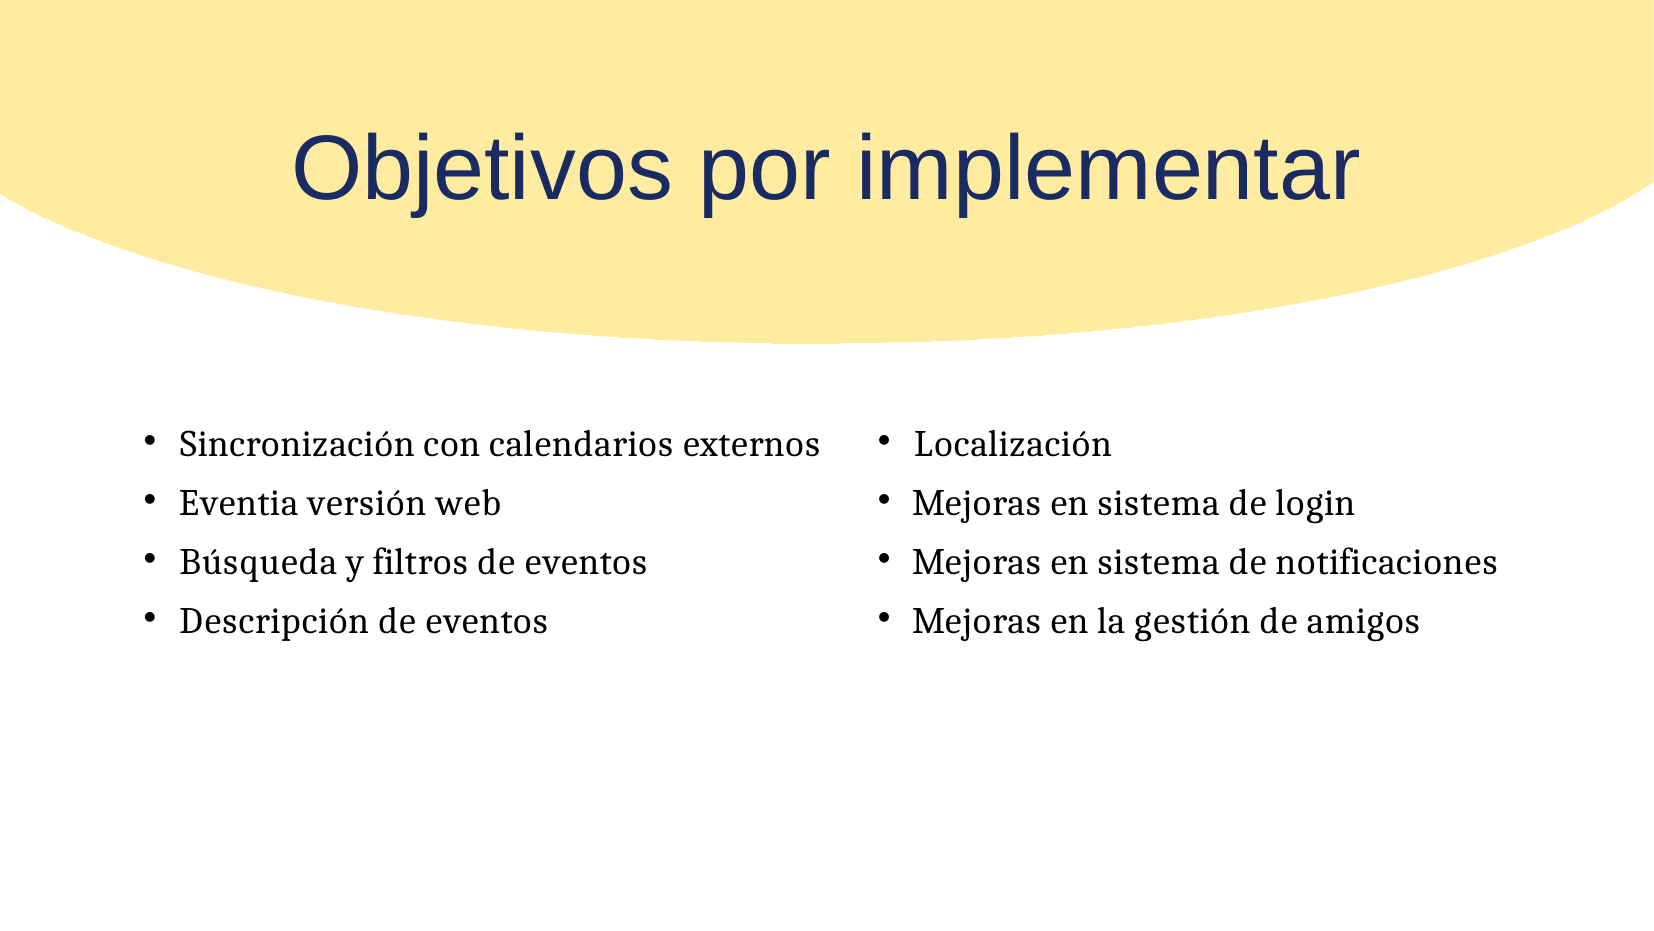

# Objetivos por implementar
| Sincronización con calendarios externos | Localización |
| --- | --- |
| Eventia versión web | Mejoras en sistema de login |
| Búsqueda y filtros de eventos | Mejoras en sistema de notificaciones |
| Descripción de eventos | Mejoras en la gestión de amigos |